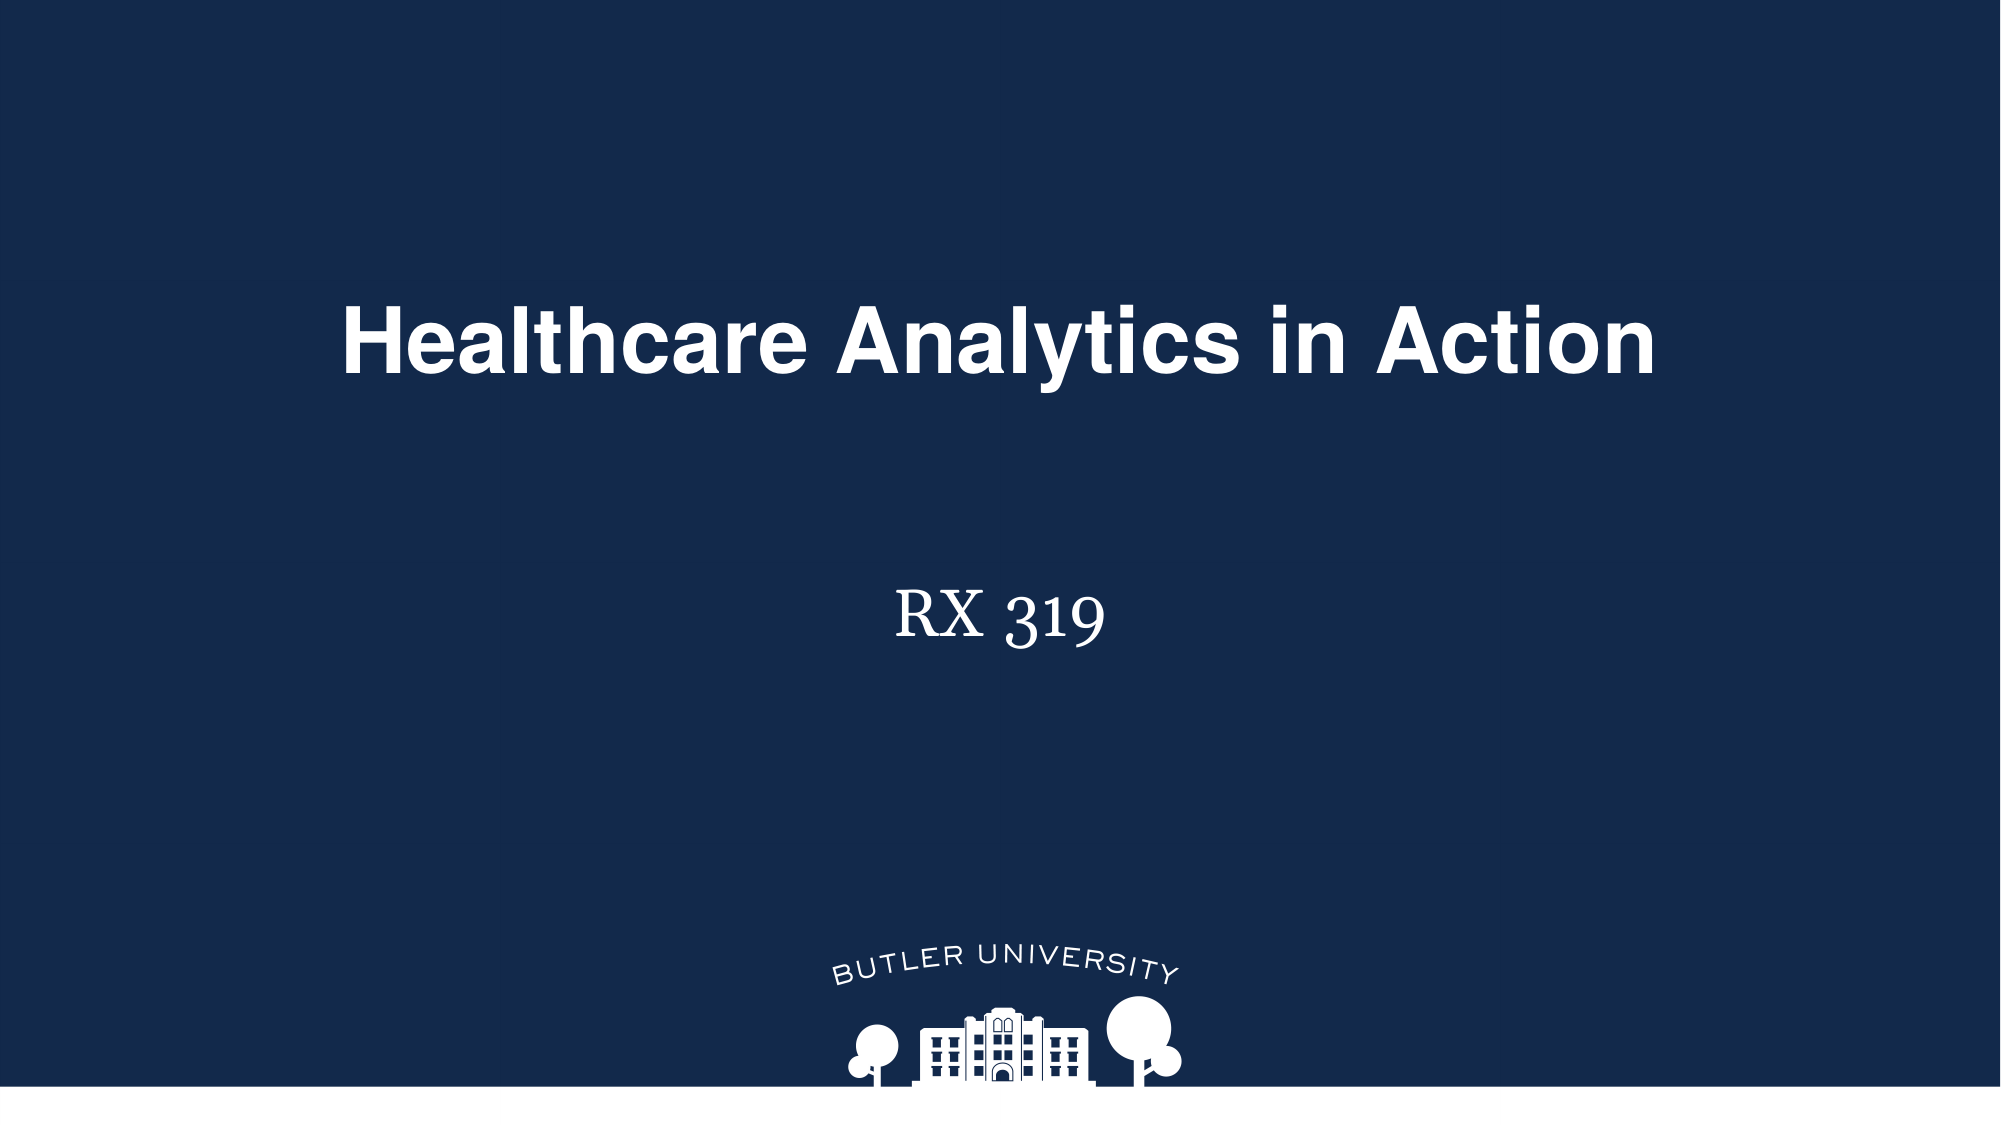

# Healthcare Analytics in Action
RX 319